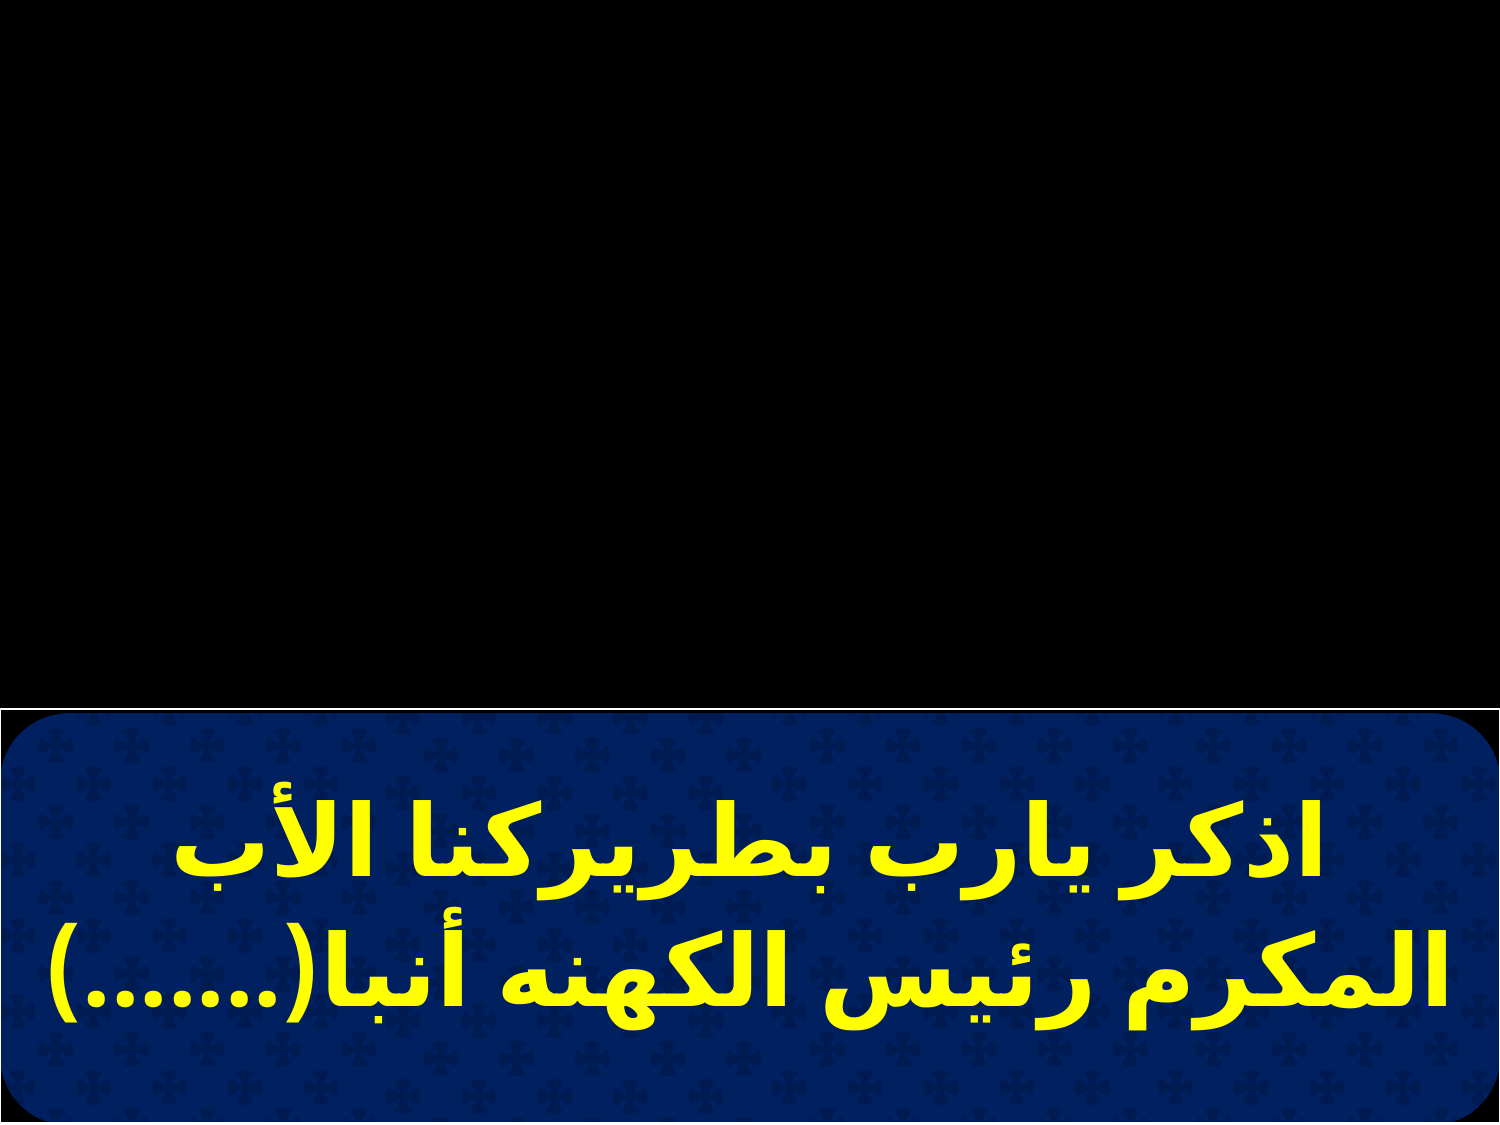

| اذكر يارب بطريركنا الأب المكرم رئيس الكهنه أنبا(.......) |
| --- |